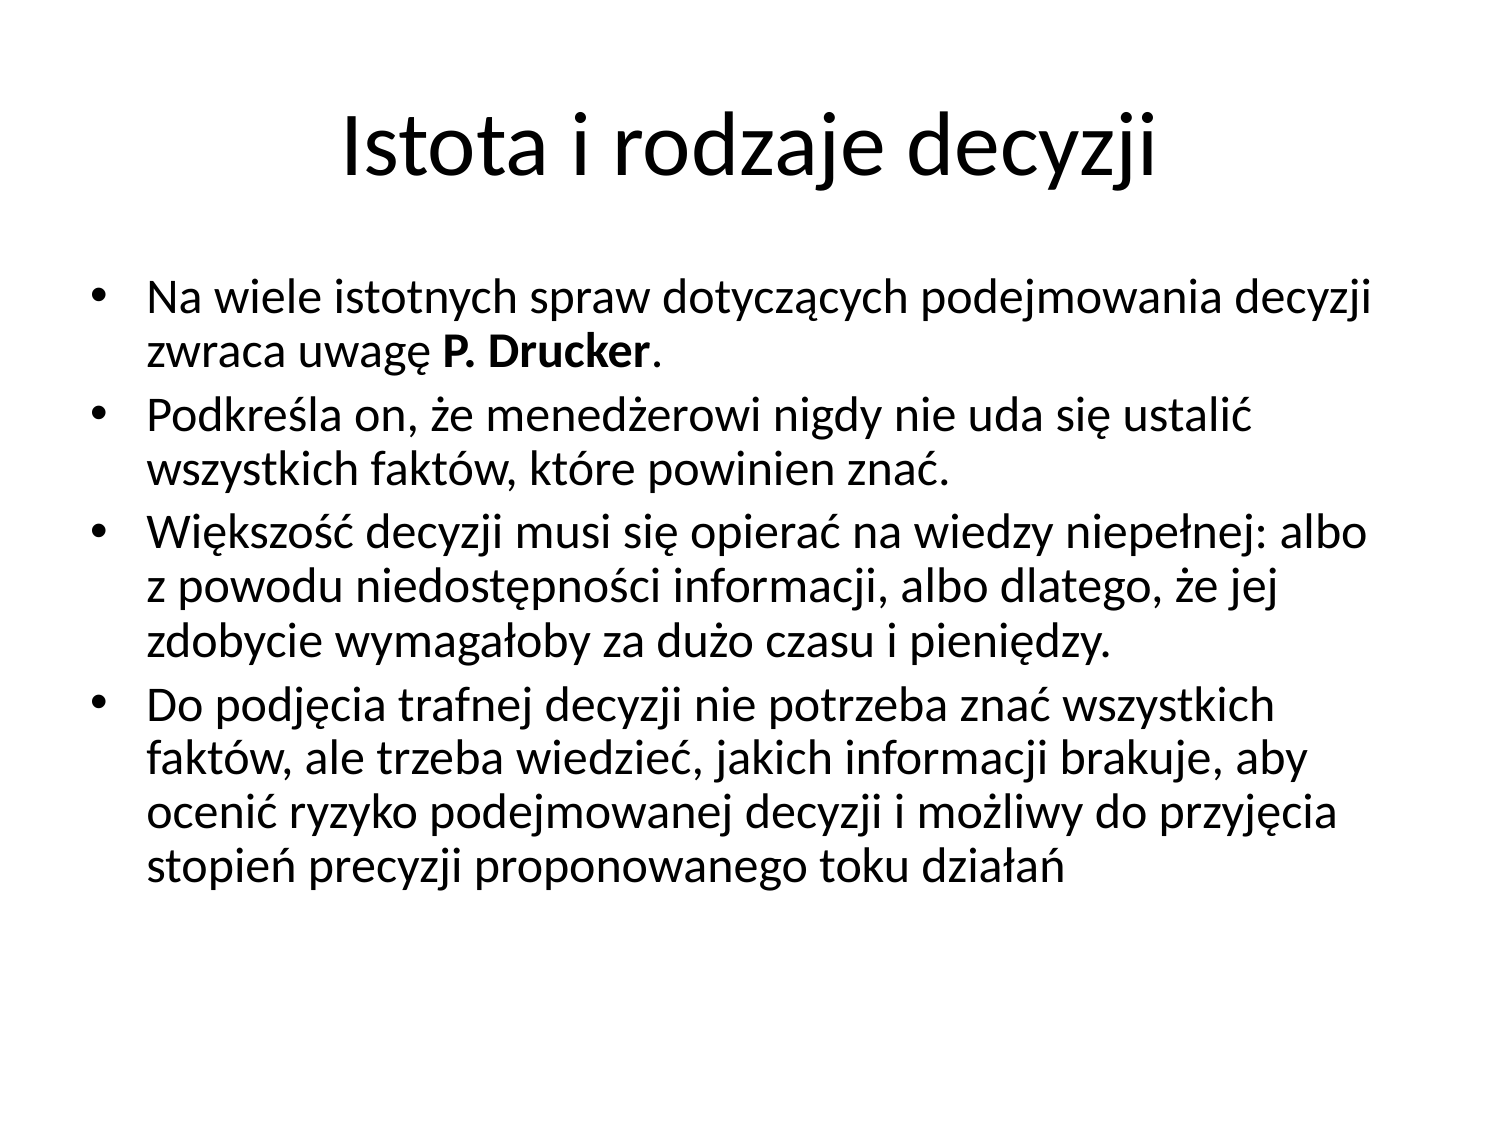

# Istota i rodzaje decyzji
Na wiele istotnych spraw dotyczących podejmowania decyzji zwraca uwagę P. Drucker.
Podkreśla on, że menedżerowi nigdy nie uda się ustalić wszystkich faktów, które powinien znać.
Większość decyzji musi się opierać na wiedzy niepełnej: albo
z powodu niedostępności informacji, albo dlatego, że jej zdobycie wymagałoby za dużo czasu i pieniędzy.
Do podjęcia trafnej decyzji nie potrzeba znać wszystkich faktów, ale trzeba wiedzieć, jakich informacji brakuje, aby ocenić ryzyko podejmowanej decyzji i możliwy do przyjęcia stopień precyzji proponowanego toku działań